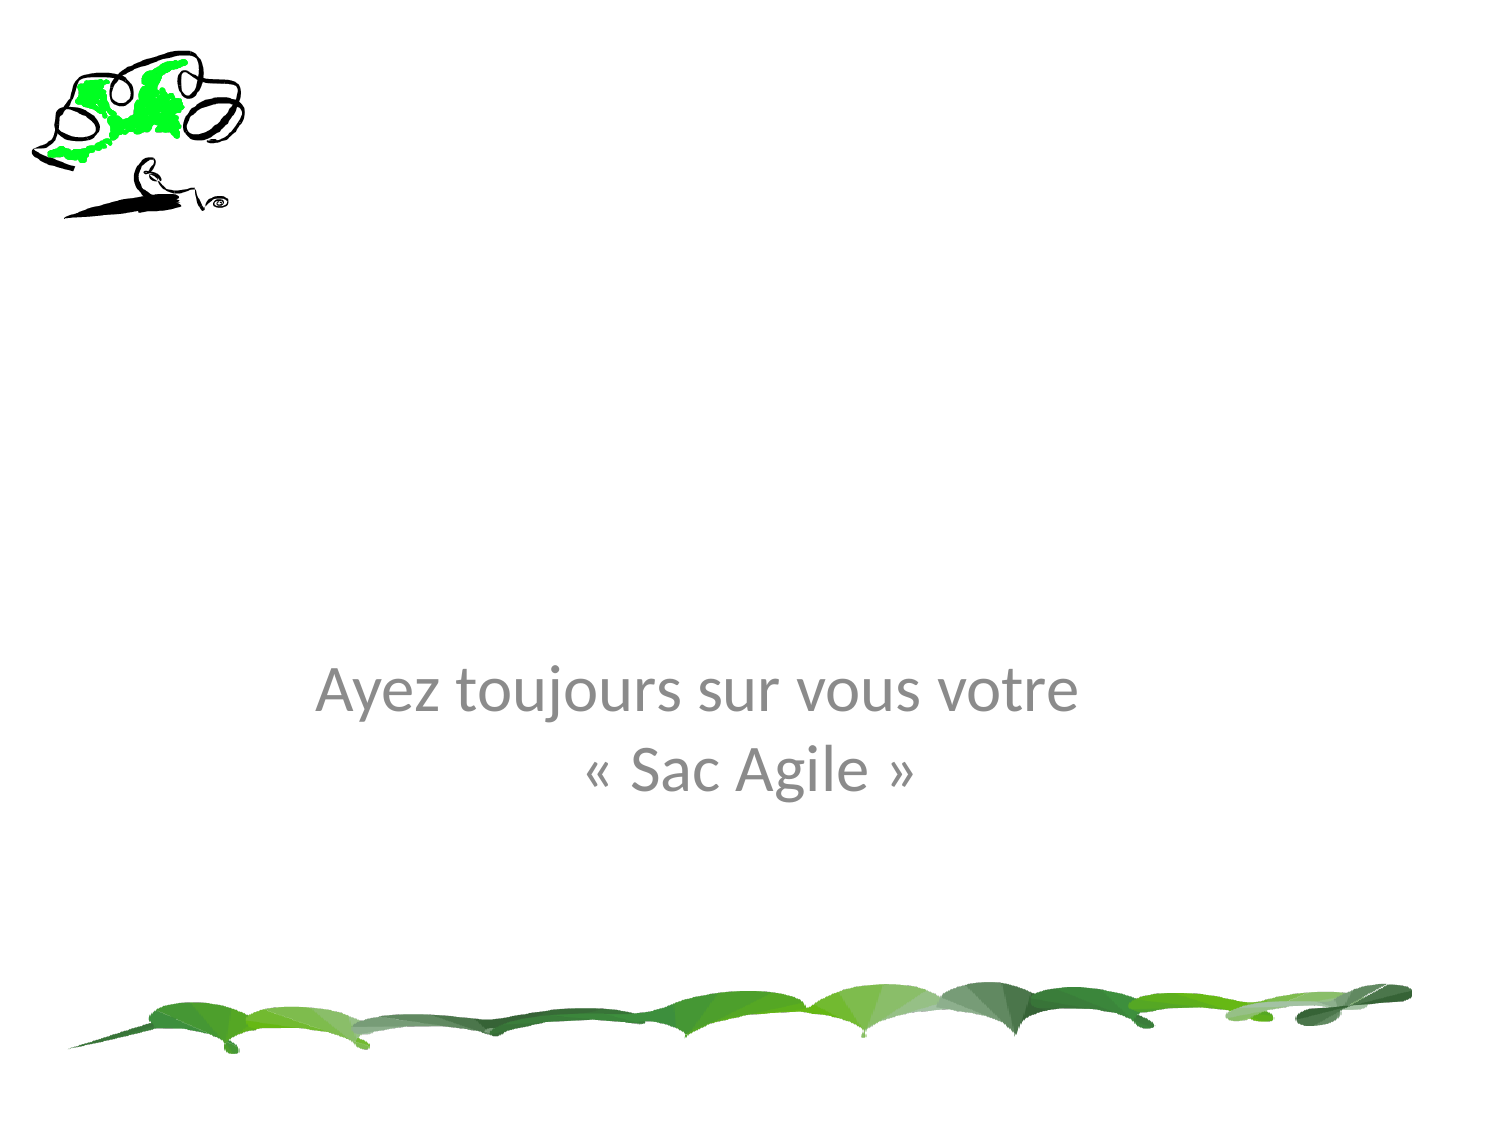

# Le mot de la fin
Ayez toujours sur vous votre        « Sac Agile »